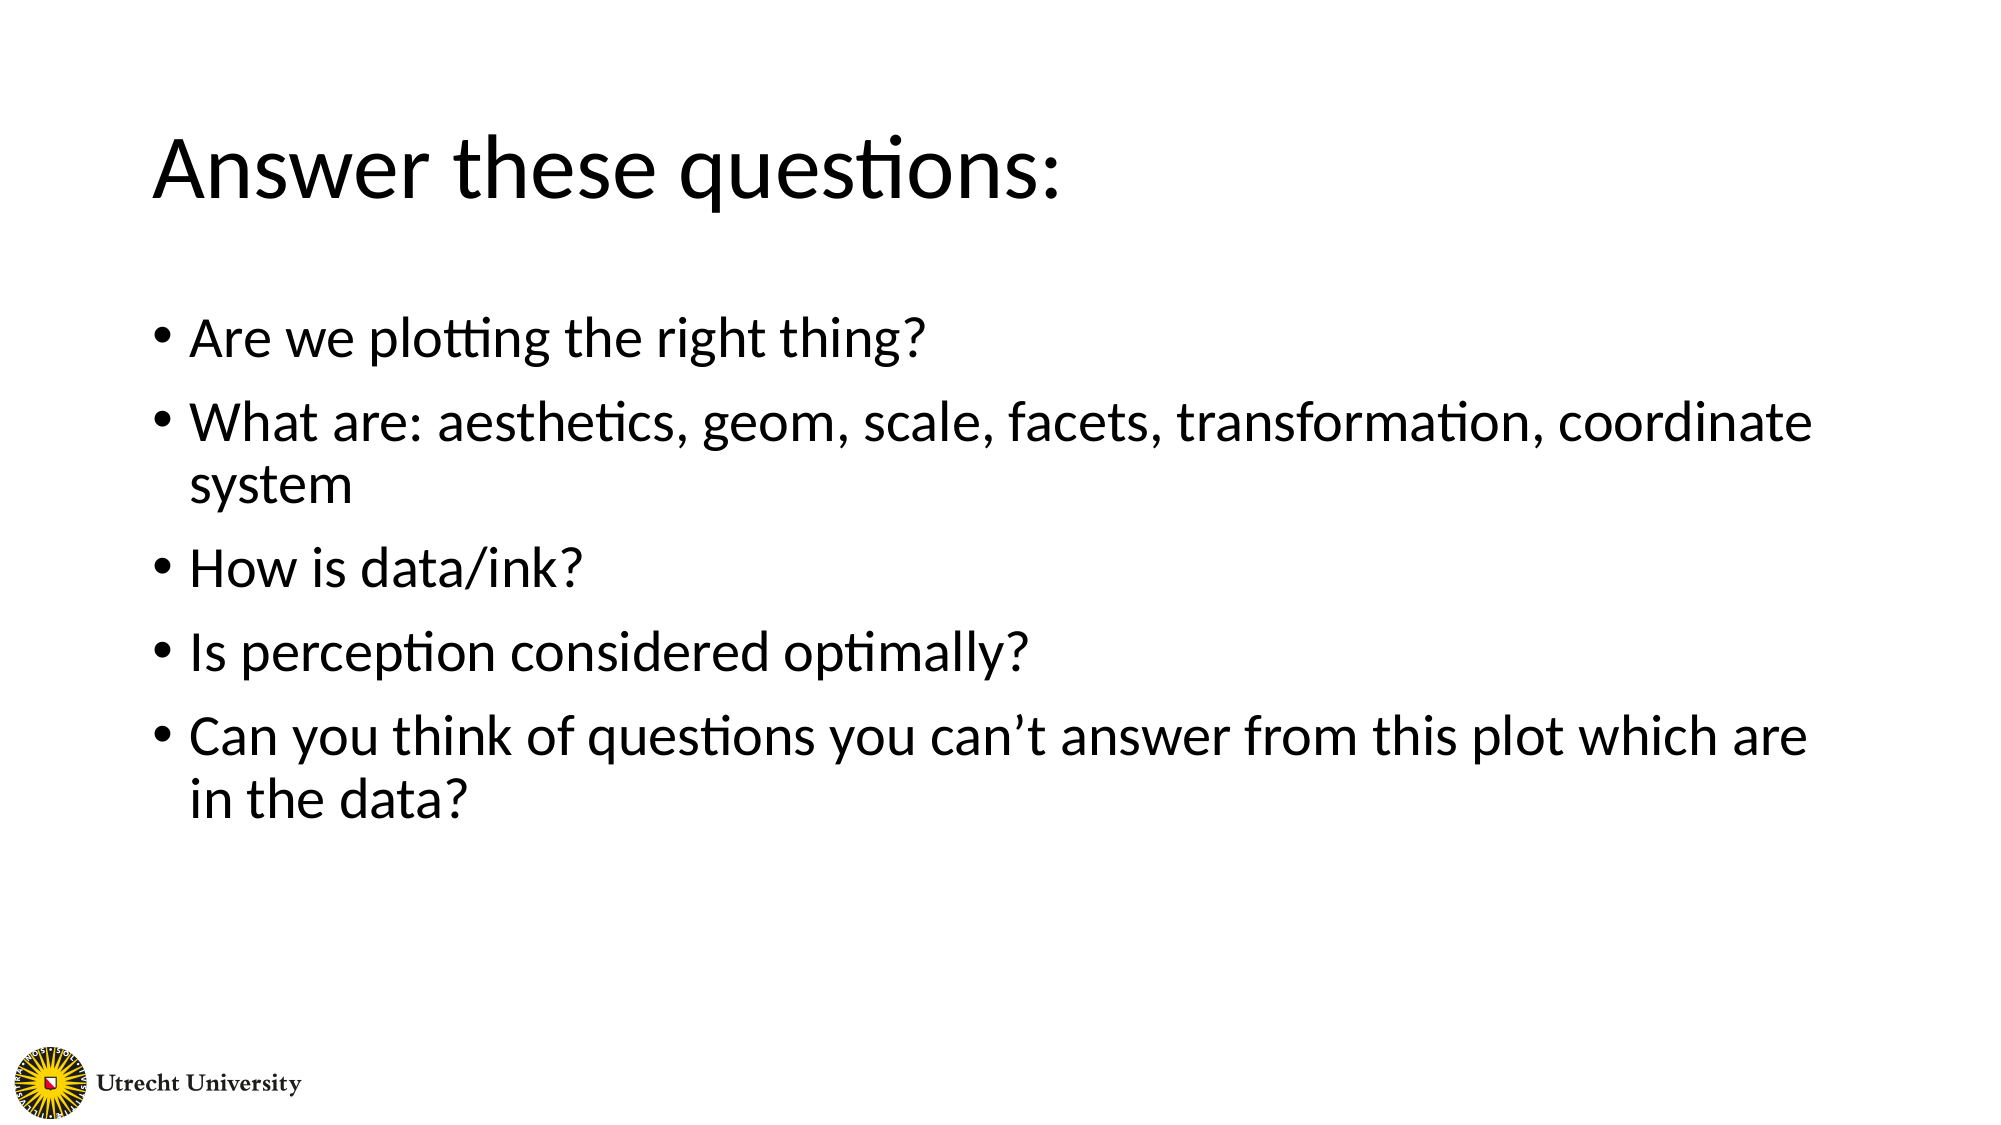

# Answer these questions:
Are we plotting the right thing?
What are: aesthetics, geom, scale, facets, transformation, coordinate system
How is data/ink?
Is perception considered optimally?
Can you think of questions you can’t answer from this plot which are in the data?